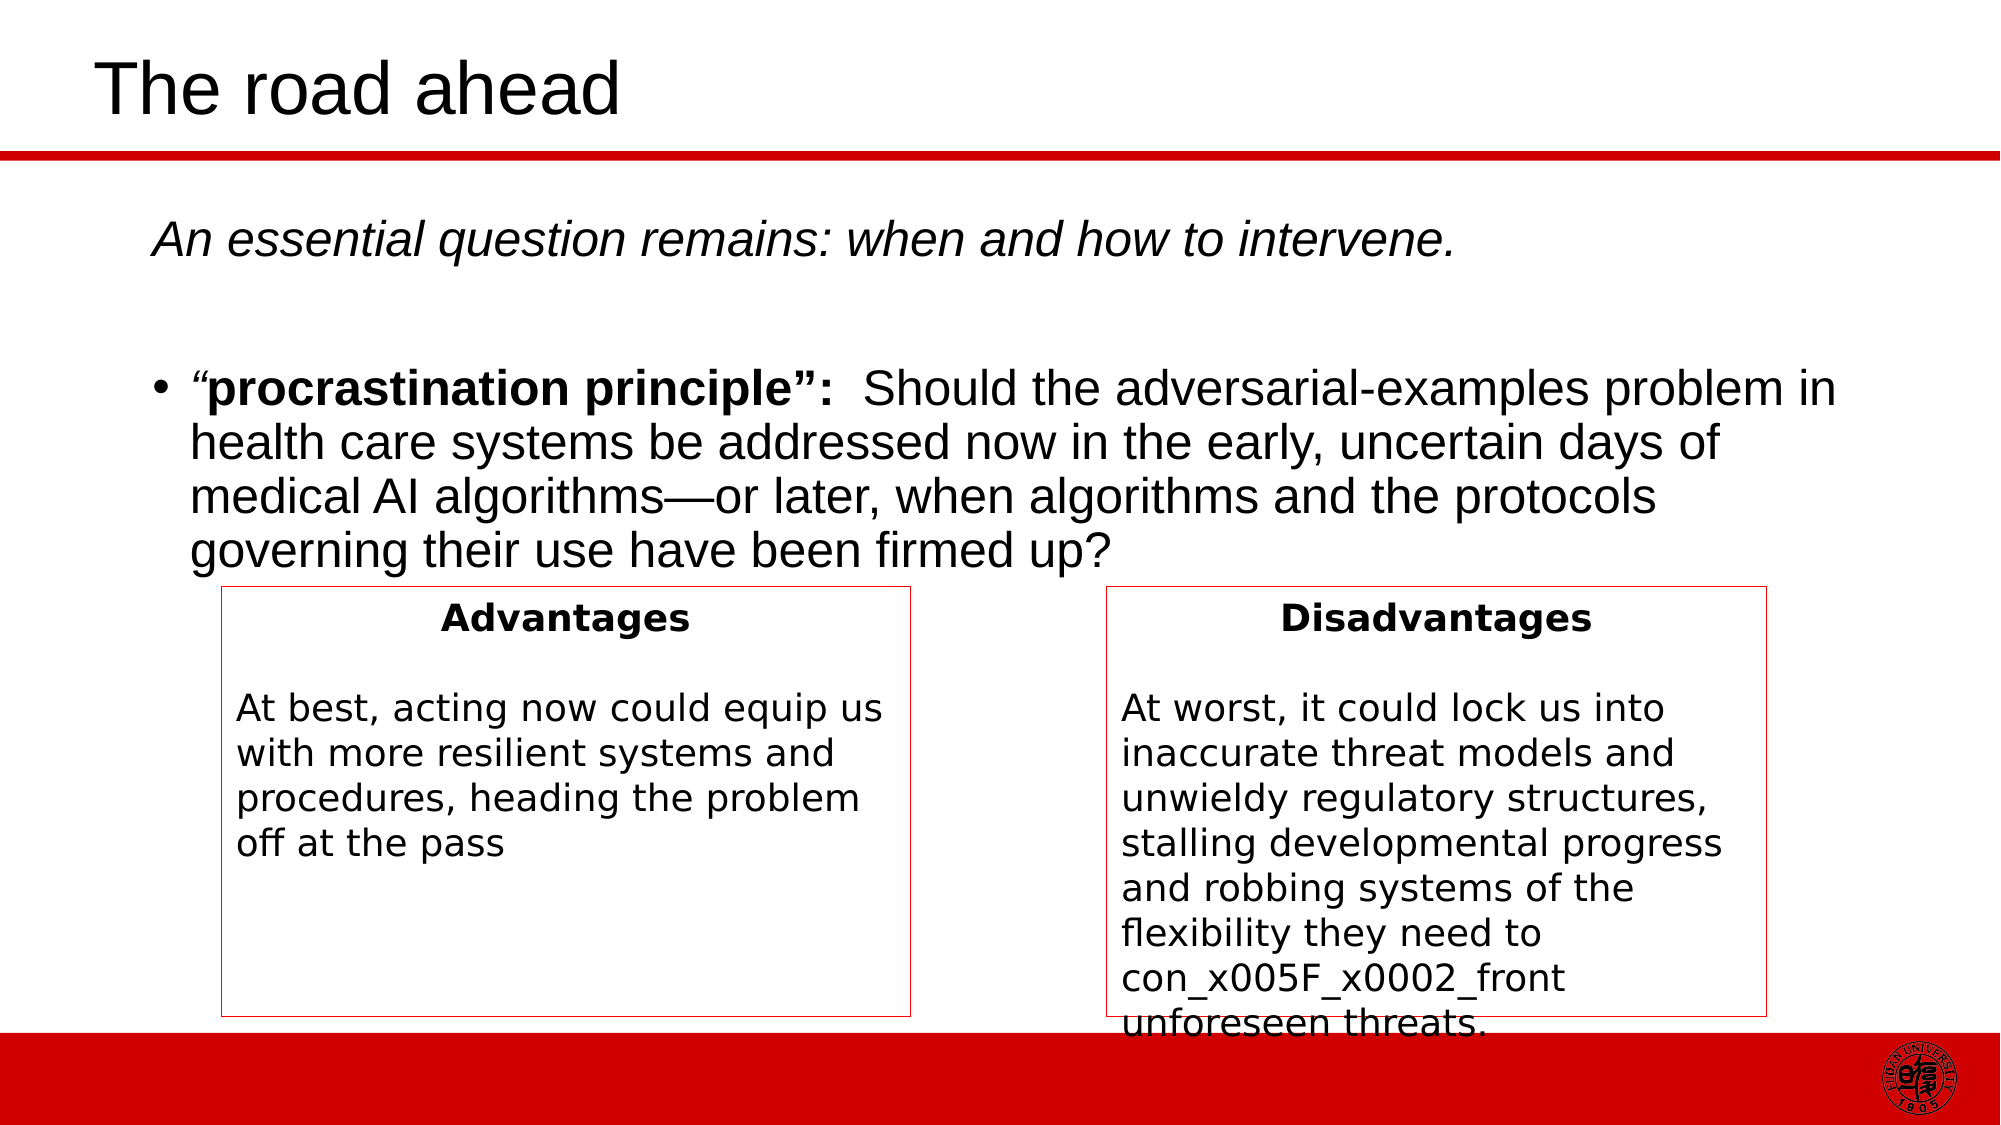

# The road ahead
An essential question remains: when and how to intervene.

“procrastination principle”:  Should the adversarial-examples problem in health care systems be addressed now in the early, uncertain days of medical AI algorithms—or later, when algorithms and the protocols governing their use have been firmed up?

Advantages

At best, acting now could equip us with more resilient systems and procedures, heading the problem off at the pass
Disadvantages

At worst, it could lock us into inaccurate threat models and unwieldy regulatory structures,
stalling developmental progress and robbing systems of the flexibility they need to con_x005F_x0002_front unforeseen threats.